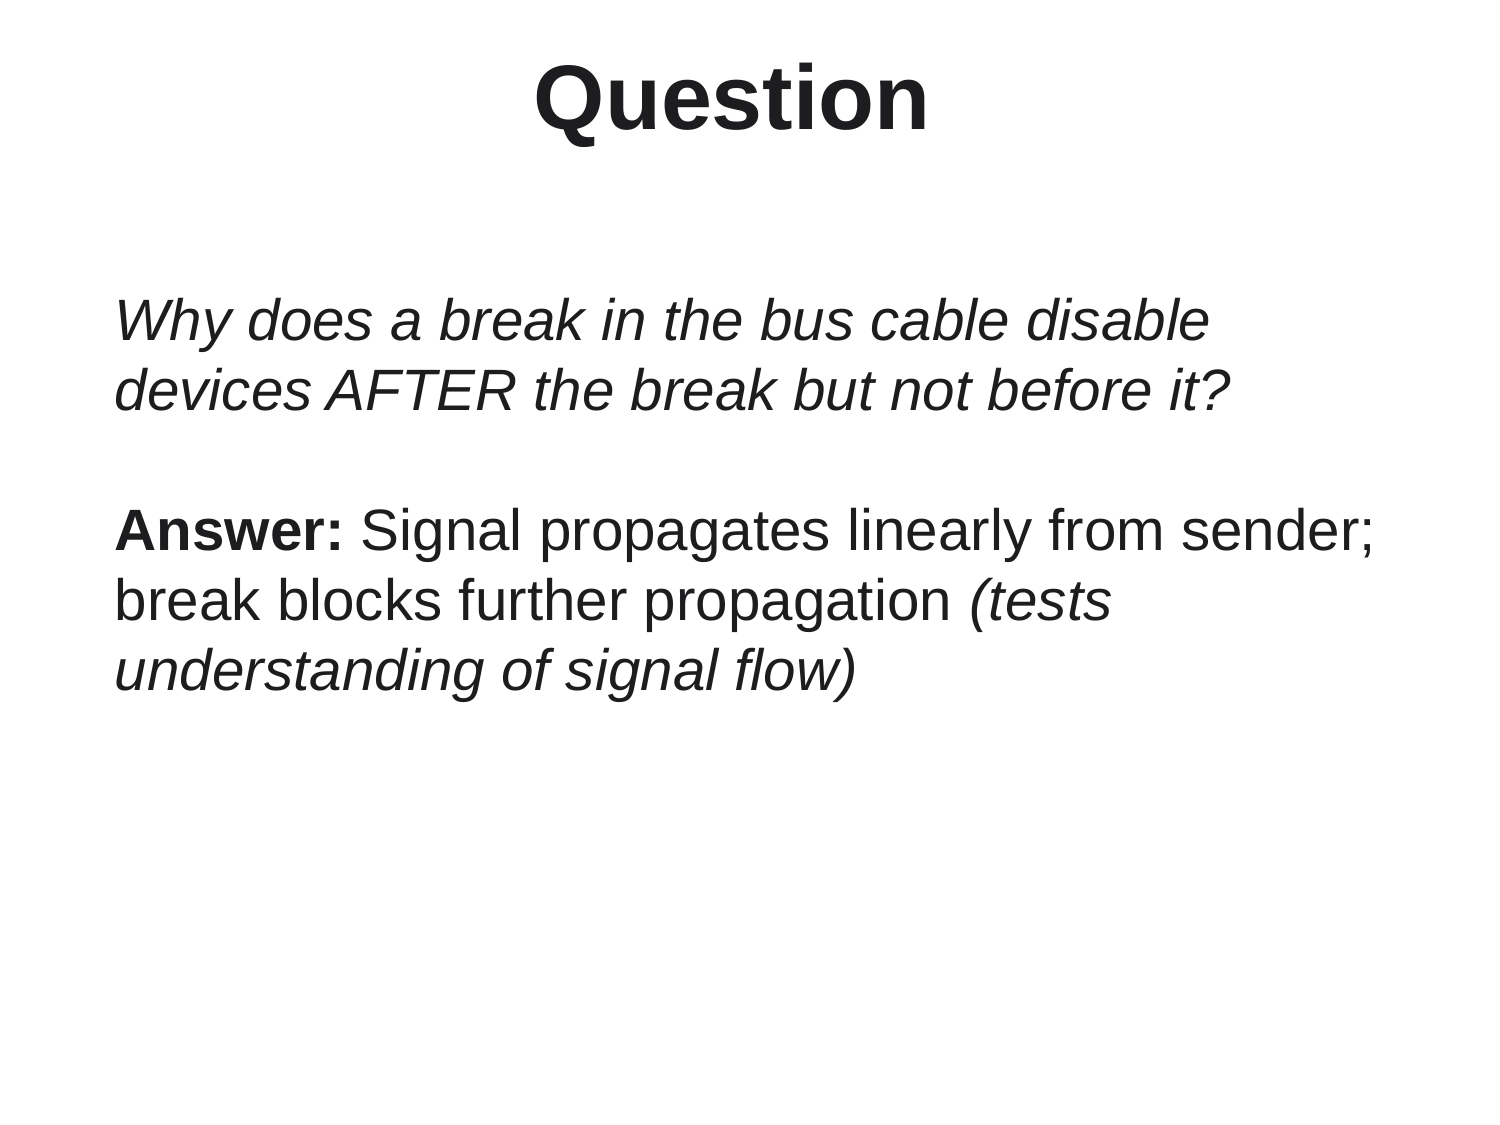

# Question
Why does a break in the bus cable disable devices AFTER the break but not before it?
Answer: Signal propagates linearly from sender; break blocks further propagation (tests understanding of signal flow)